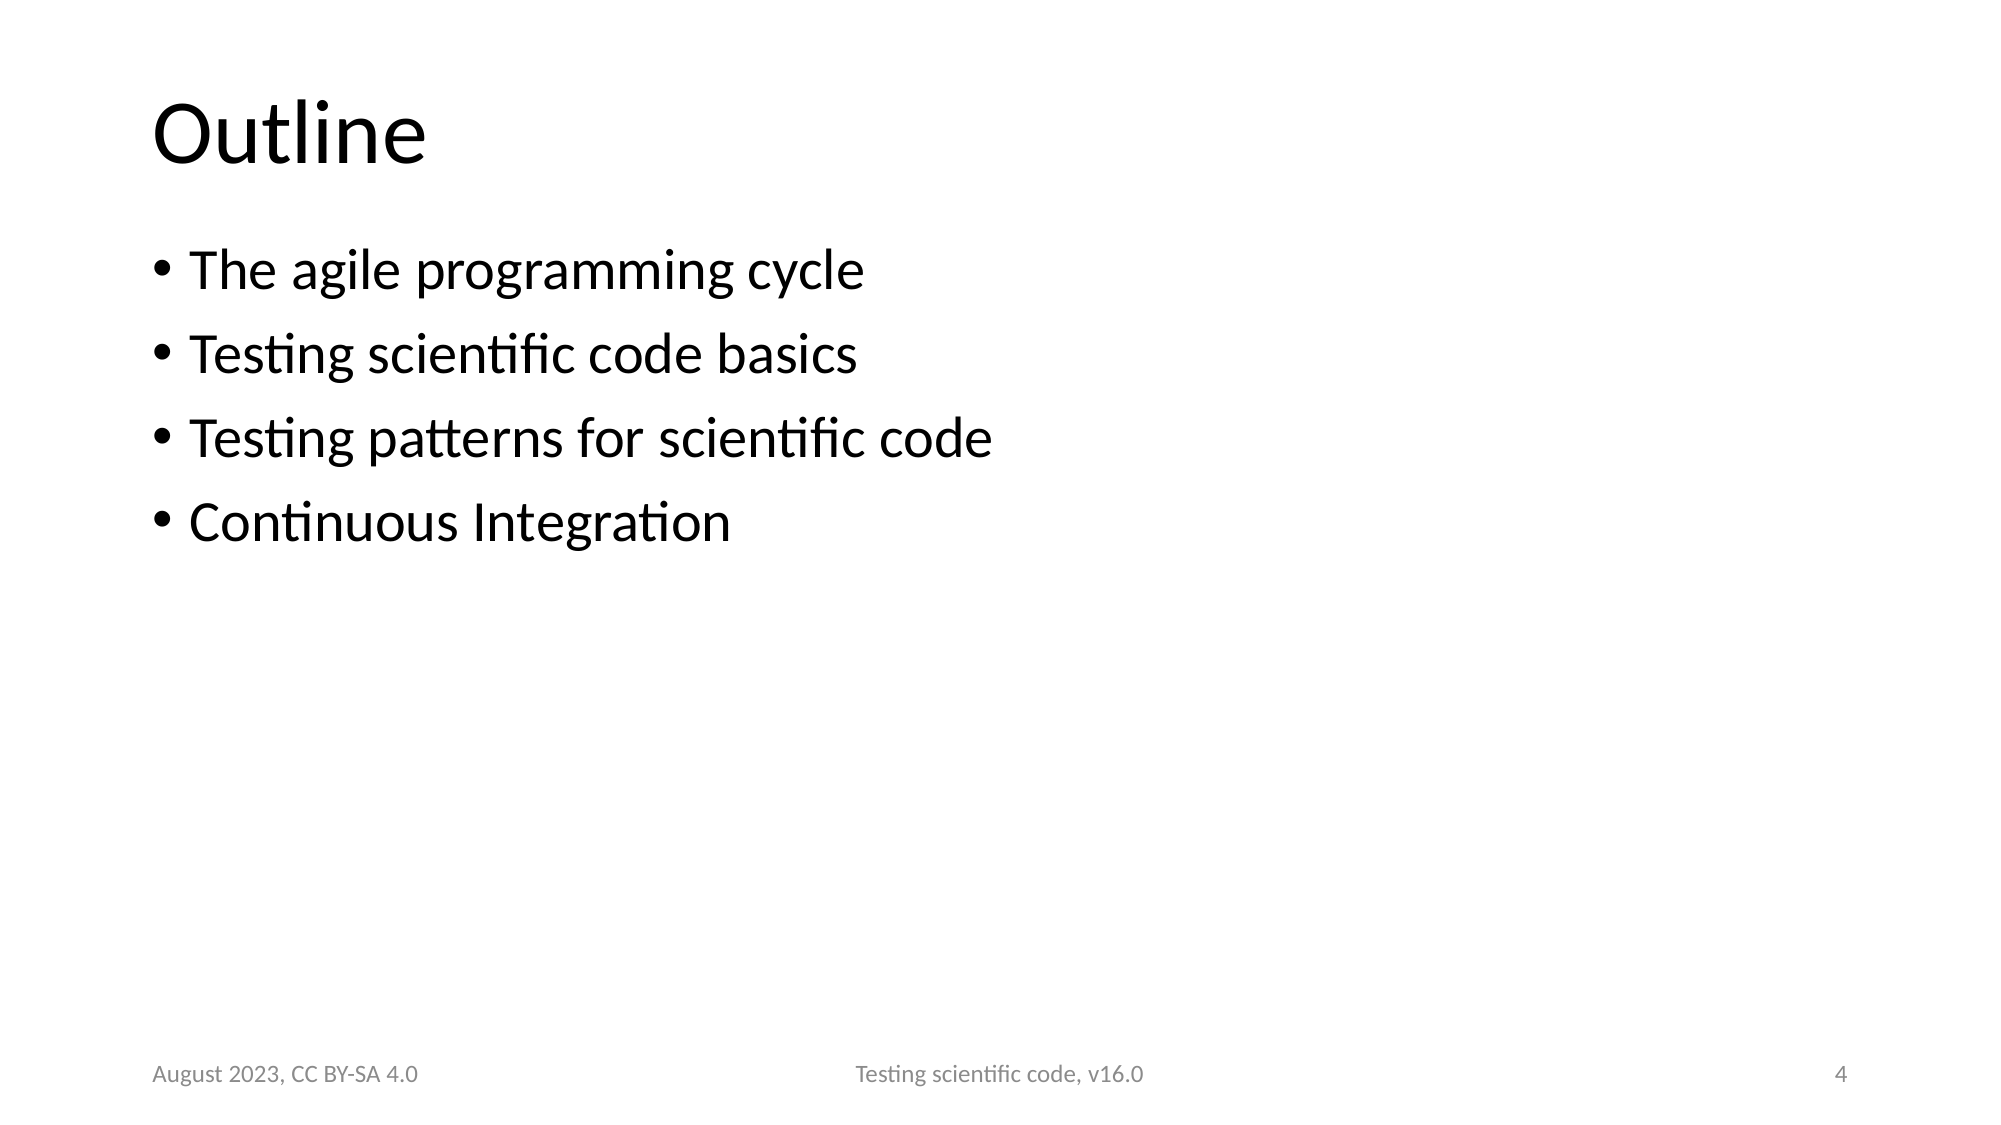

# Outline
The agile programming cycle
Testing scientific code basics
Testing patterns for scientific code
Continuous Integration
August 2023, CC BY-SA 4.0
Testing scientific code, v16.0
4